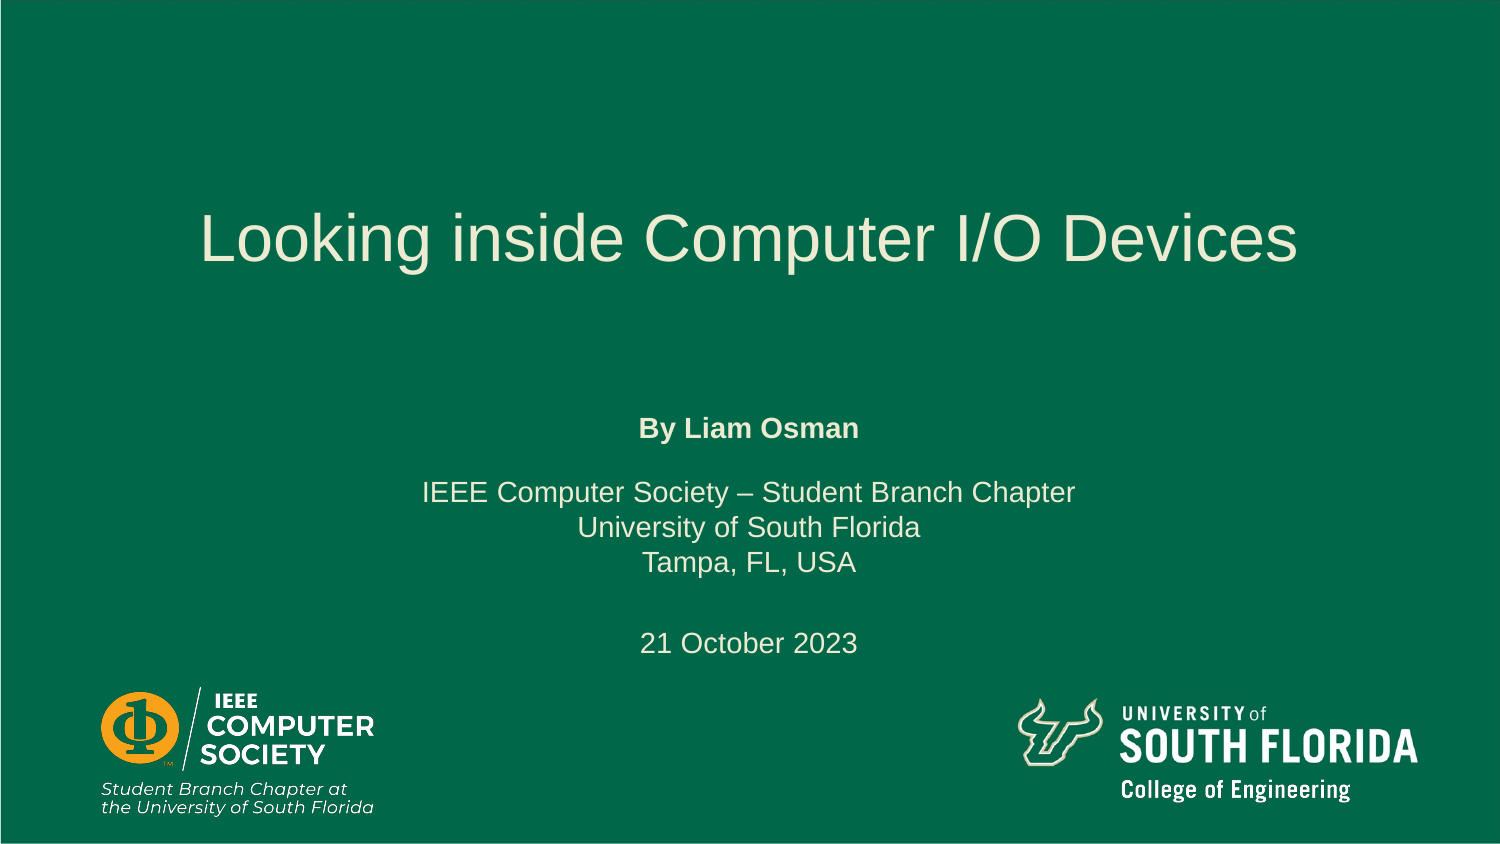

# Looking inside Computer I/O Devices
By Liam Osman
21 October 2023